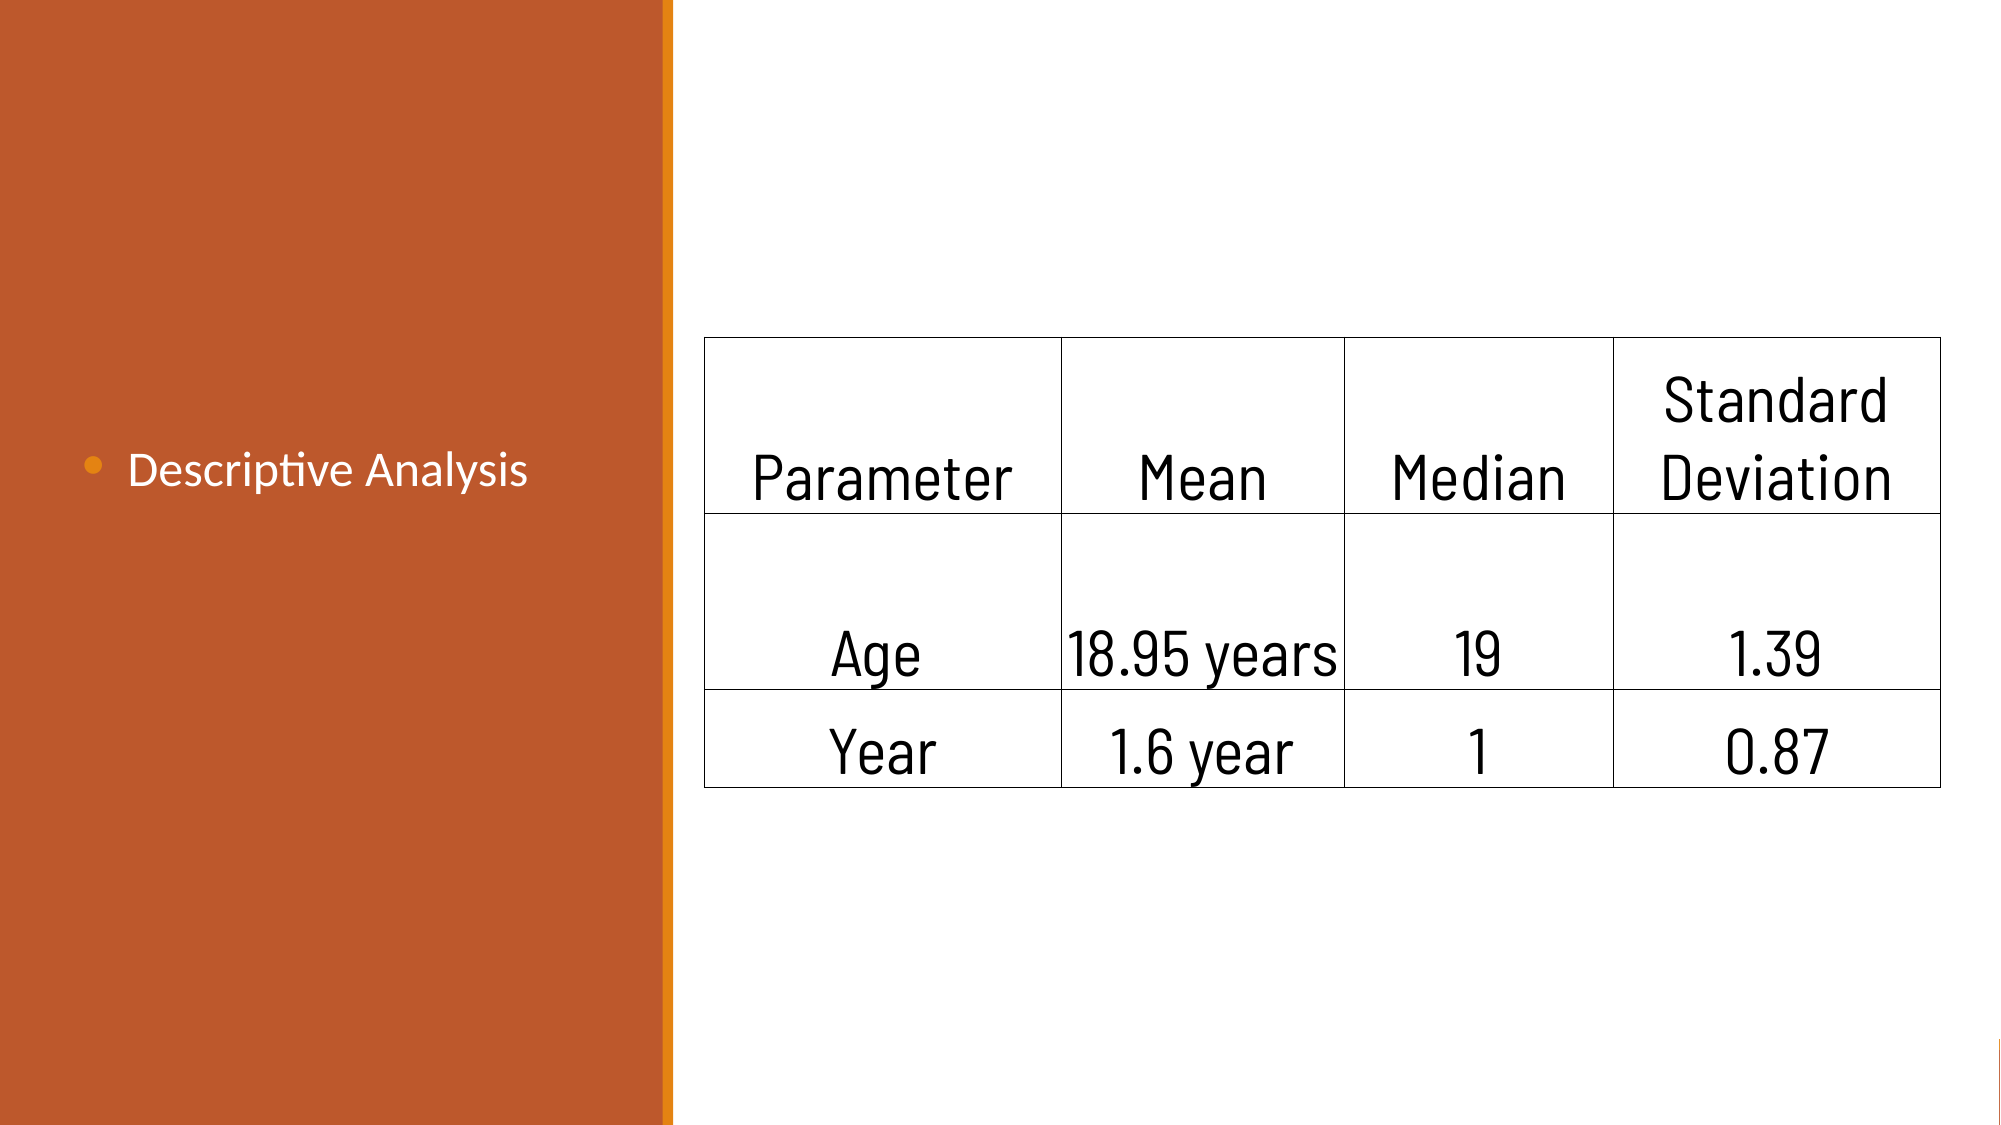

| Parameter | Mean | Median | Standard Deviation |
| --- | --- | --- | --- |
| Age | 18.95 years | 19 | 1.39 |
| Year | 1.6 year | 1 | 0.87 |
Descriptive Analysis